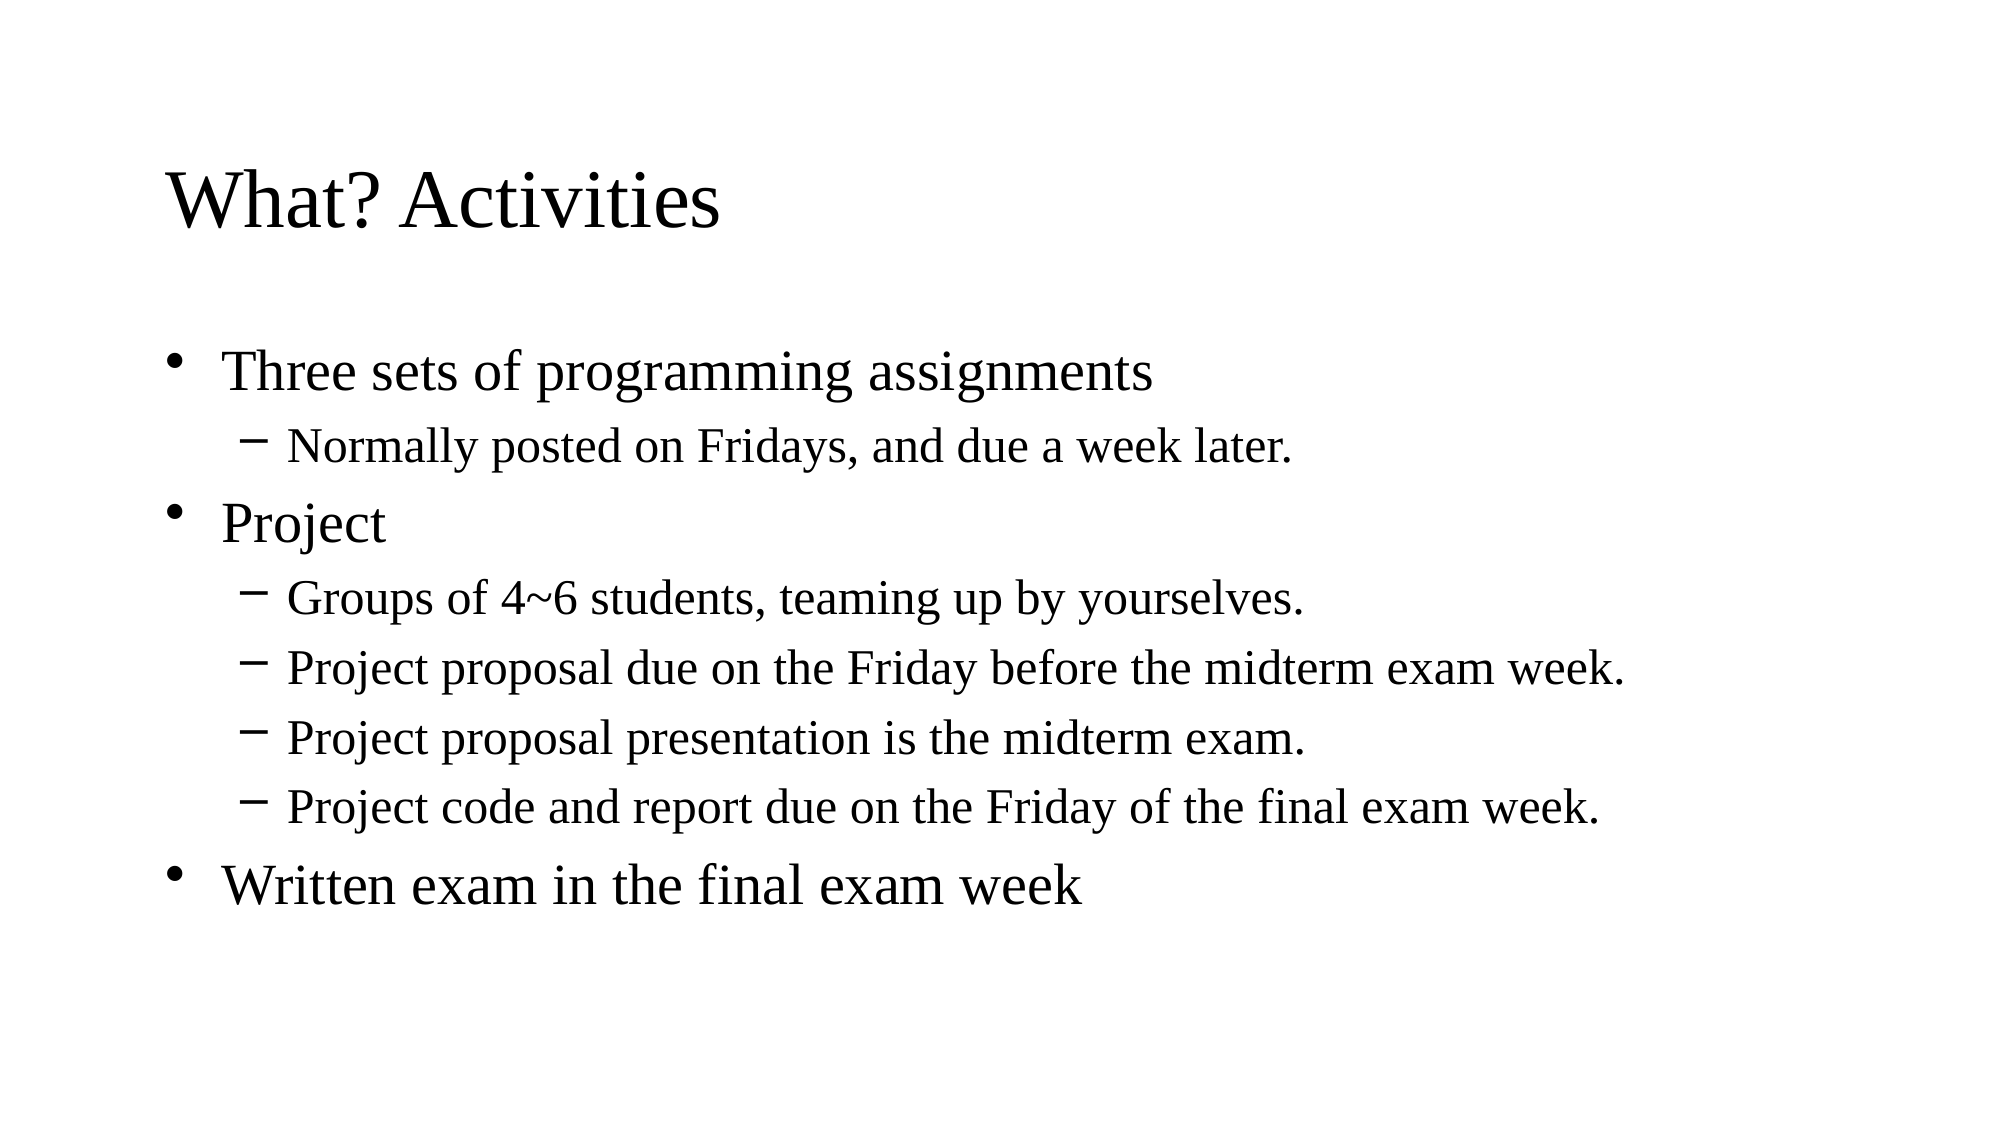

# What? Activities
Three sets of programming assignments
Normally posted on Fridays, and due a week later.
Project
Groups of 4~6 students, teaming up by yourselves.
Project proposal due on the Friday before the midterm exam week.
Project proposal presentation is the midterm exam.
Project code and report due on the Friday of the final exam week.
Written exam in the final exam week